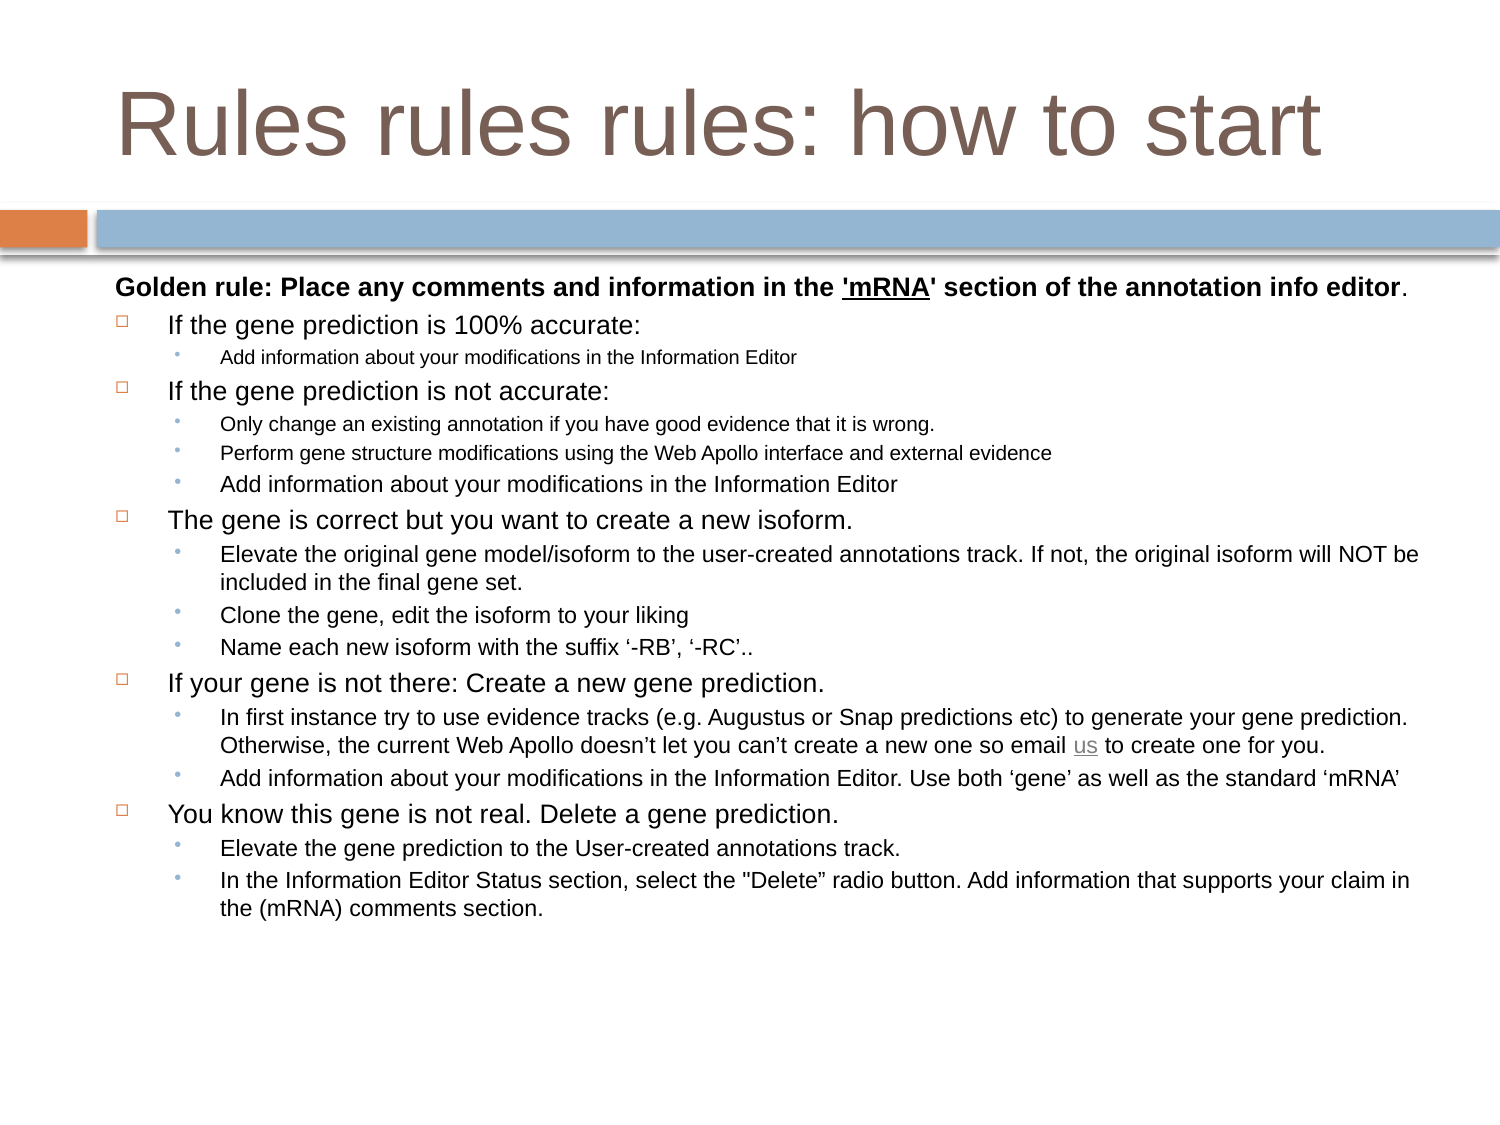

# Rules rules rules: how to start
Golden rule: Place any comments and information in the 'mRNA' section of the annotation info editor.
If the gene prediction is 100% accurate:
Add information about your modifications in the Information Editor
If the gene prediction is not accurate:
Only change an existing annotation if you have good evidence that it is wrong.
Perform gene structure modifications using the Web Apollo interface and external evidence
Add information about your modifications in the Information Editor
The gene is correct but you want to create a new isoform.
Elevate the original gene model/isoform to the user-created annotations track. If not, the original isoform will NOT be included in the final gene set.
Clone the gene, edit the isoform to your liking
Name each new isoform with the suffix ‘-RB’, ‘-RC’..
If your gene is not there: Create a new gene prediction.
In first instance try to use evidence tracks (e.g. Augustus or Snap predictions etc) to generate your gene prediction. Otherwise, the current Web Apollo doesn’t let you can’t create a new one so email us to create one for you.
Add information about your modifications in the Information Editor. Use both ‘gene’ as well as the standard ‘mRNA’
You know this gene is not real. Delete a gene prediction.
Elevate the gene prediction to the User-created annotations track.
In the Information Editor Status section, select the "Delete” radio button. Add information that supports your claim in the (mRNA) comments section.